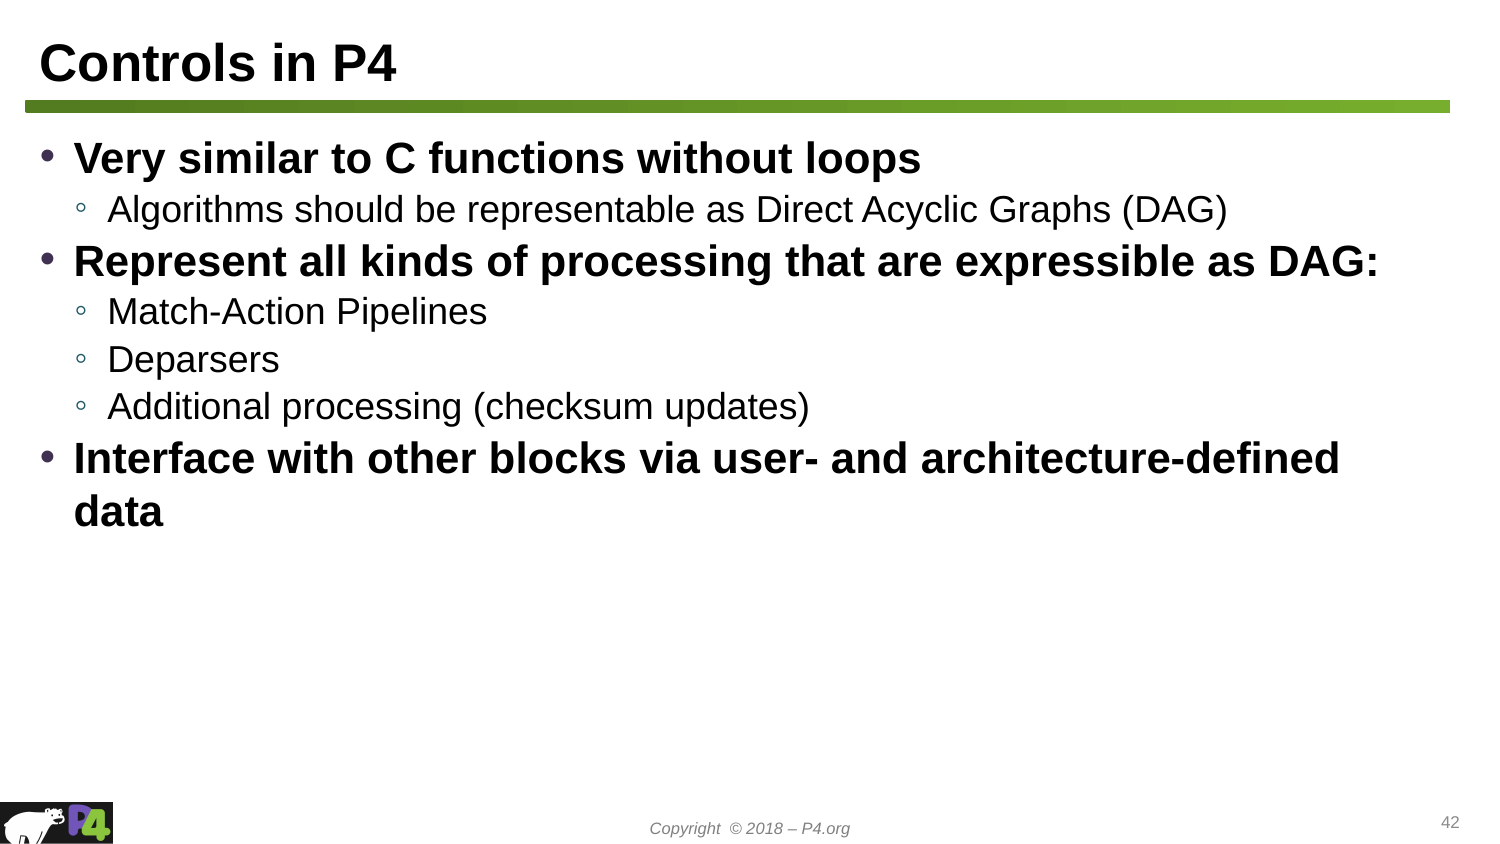

# Controls in P4
Very similar to C functions without loops
Algorithms should be representable as Direct Acyclic Graphs (DAG)
Represent all kinds of processing that are expressible as DAG:
Match-Action Pipelines
Deparsers
Additional processing (checksum updates)
Interface with other blocks via user- and architecture-defined data

42